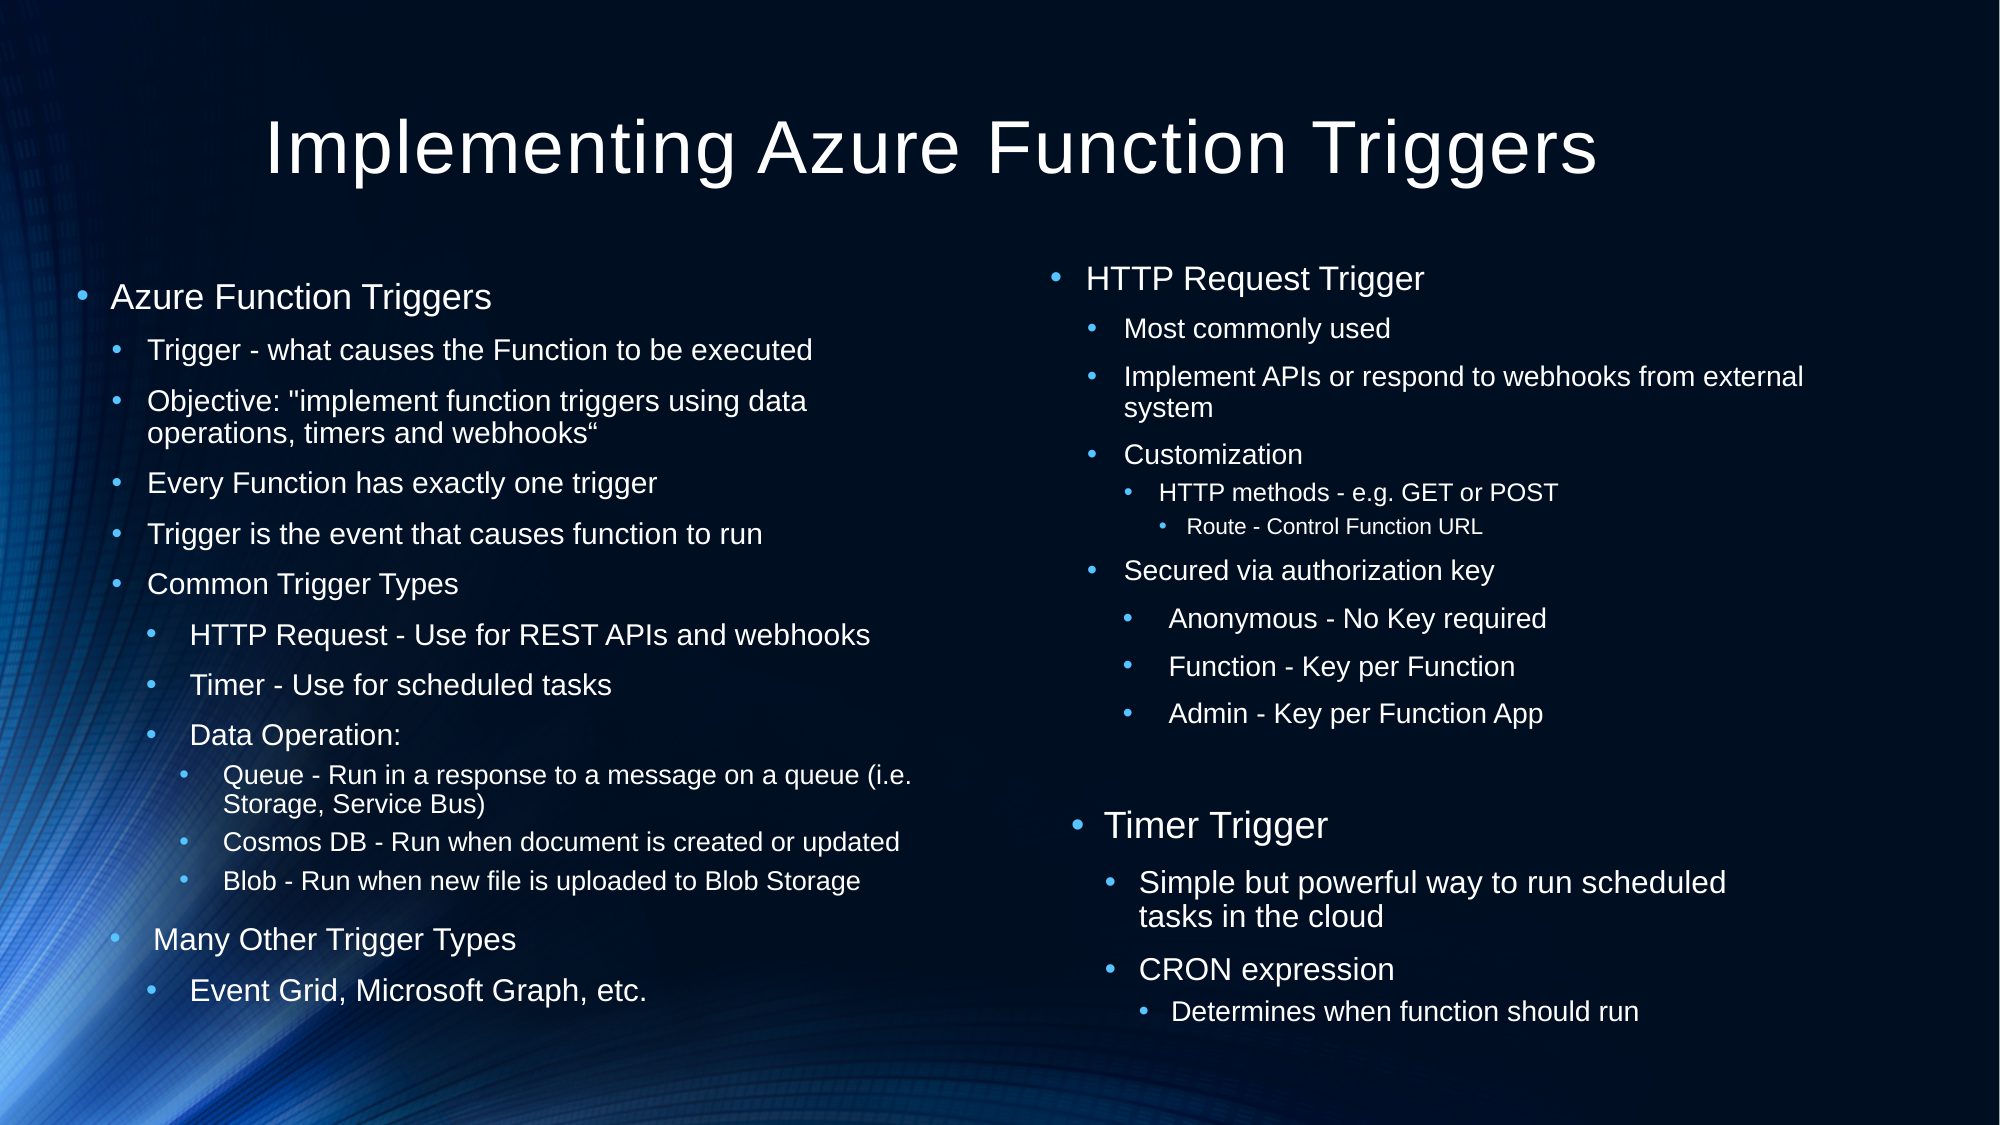

# Implementing Azure Function Triggers
HTTP Request Trigger
Most commonly used
Implement APIs or respond to webhooks from external system
Customization
HTTP methods - e.g. GET or POST
Route - Control Function URL
Secured via authorization key
Anonymous - No Key required
Function - Key per Function
Admin - Key per Function App

Azure Function Triggers
Trigger - what causes the Function to be executed
Objective: "implement function triggers using data operations, timers and webhooks“
Every Function has exactly one trigger
Trigger is the event that causes function to run
Common Trigger Types
HTTP Request - Use for REST APIs and webhooks
Timer - Use for scheduled tasks
Data Operation:
Queue - Run in a response to a message on a queue (i.e. Storage, Service Bus)
Cosmos DB - Run when document is created or updated
Blob - Run when new file is uploaded to Blob Storage
Many Other Trigger Types
Event Grid, Microsoft Graph, etc.

Timer Trigger
Simple but powerful way to run scheduled tasks in the cloud
CRON expression
Determines when function should run